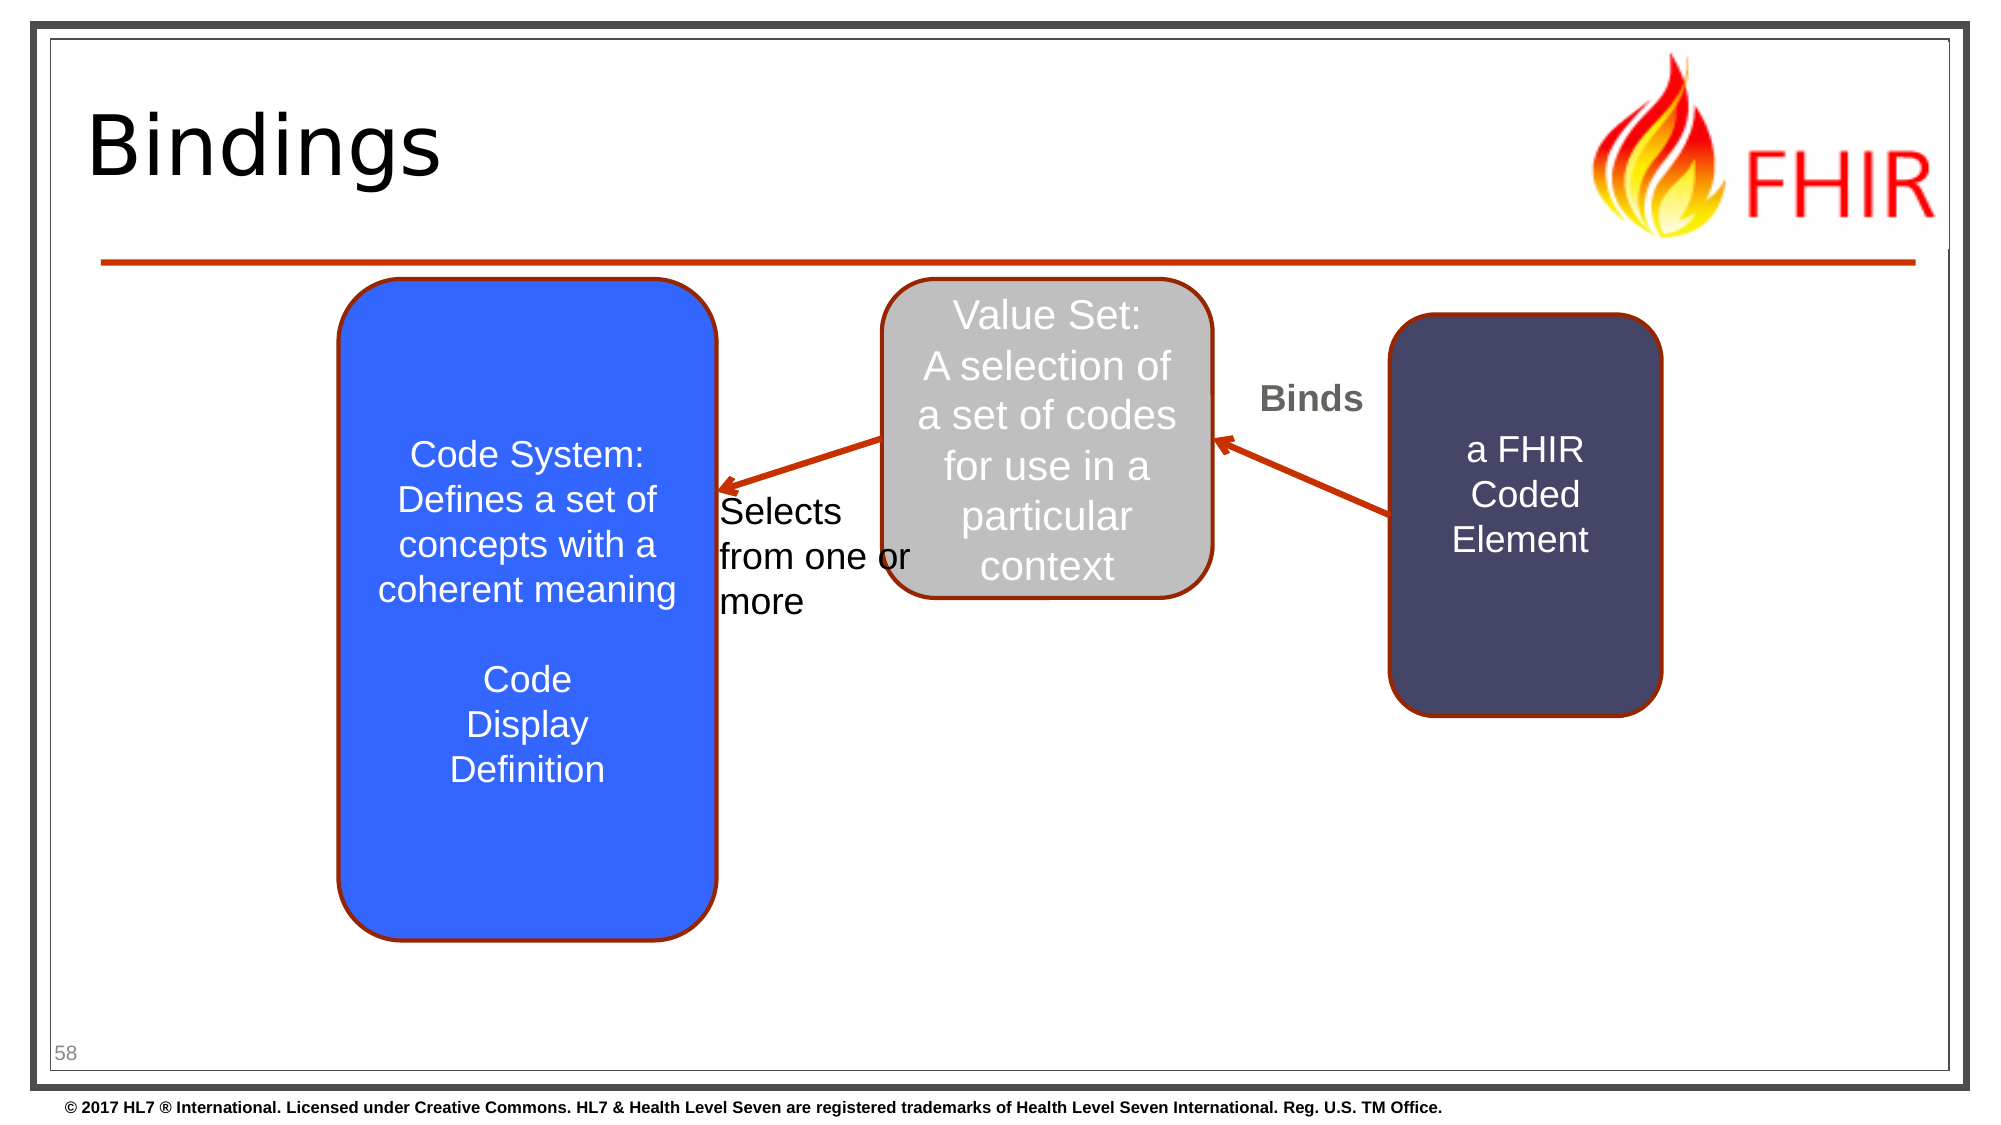

# Bindings
Code System:
Defines a set of concepts with a coherent meaning
Code
Display
Definition
Value Set:
A selection of a set of codes for use in a particular context
a FHIR Coded Element
Binds
Selects  from one or more
58